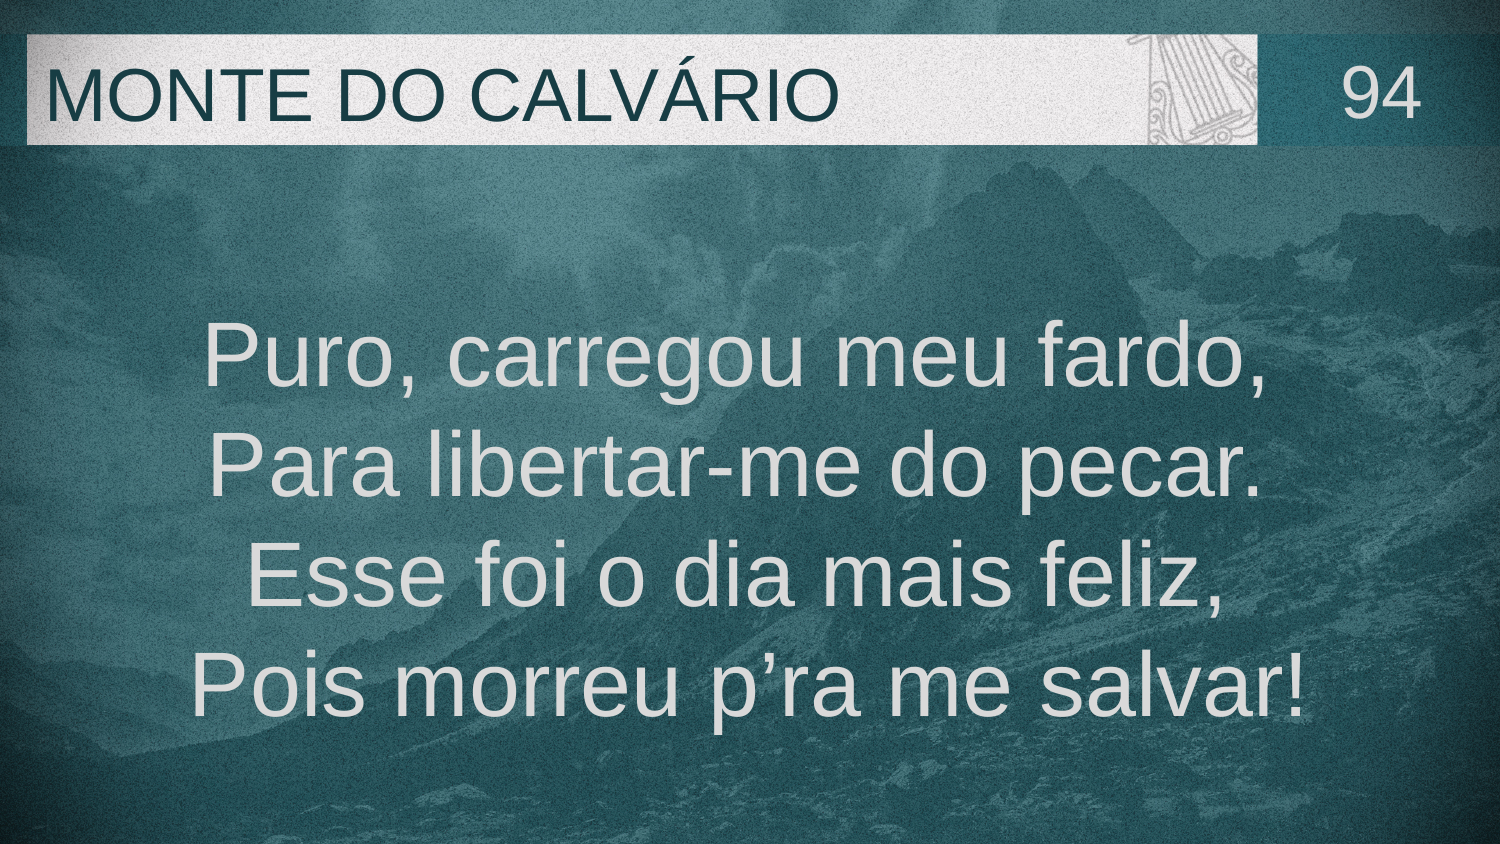

# MONTE DO CALVÁRIO
94
Puro, carregou meu fardo,
Para libertar-me do pecar.
Esse foi o dia mais feliz,
Pois morreu p’ra me salvar!